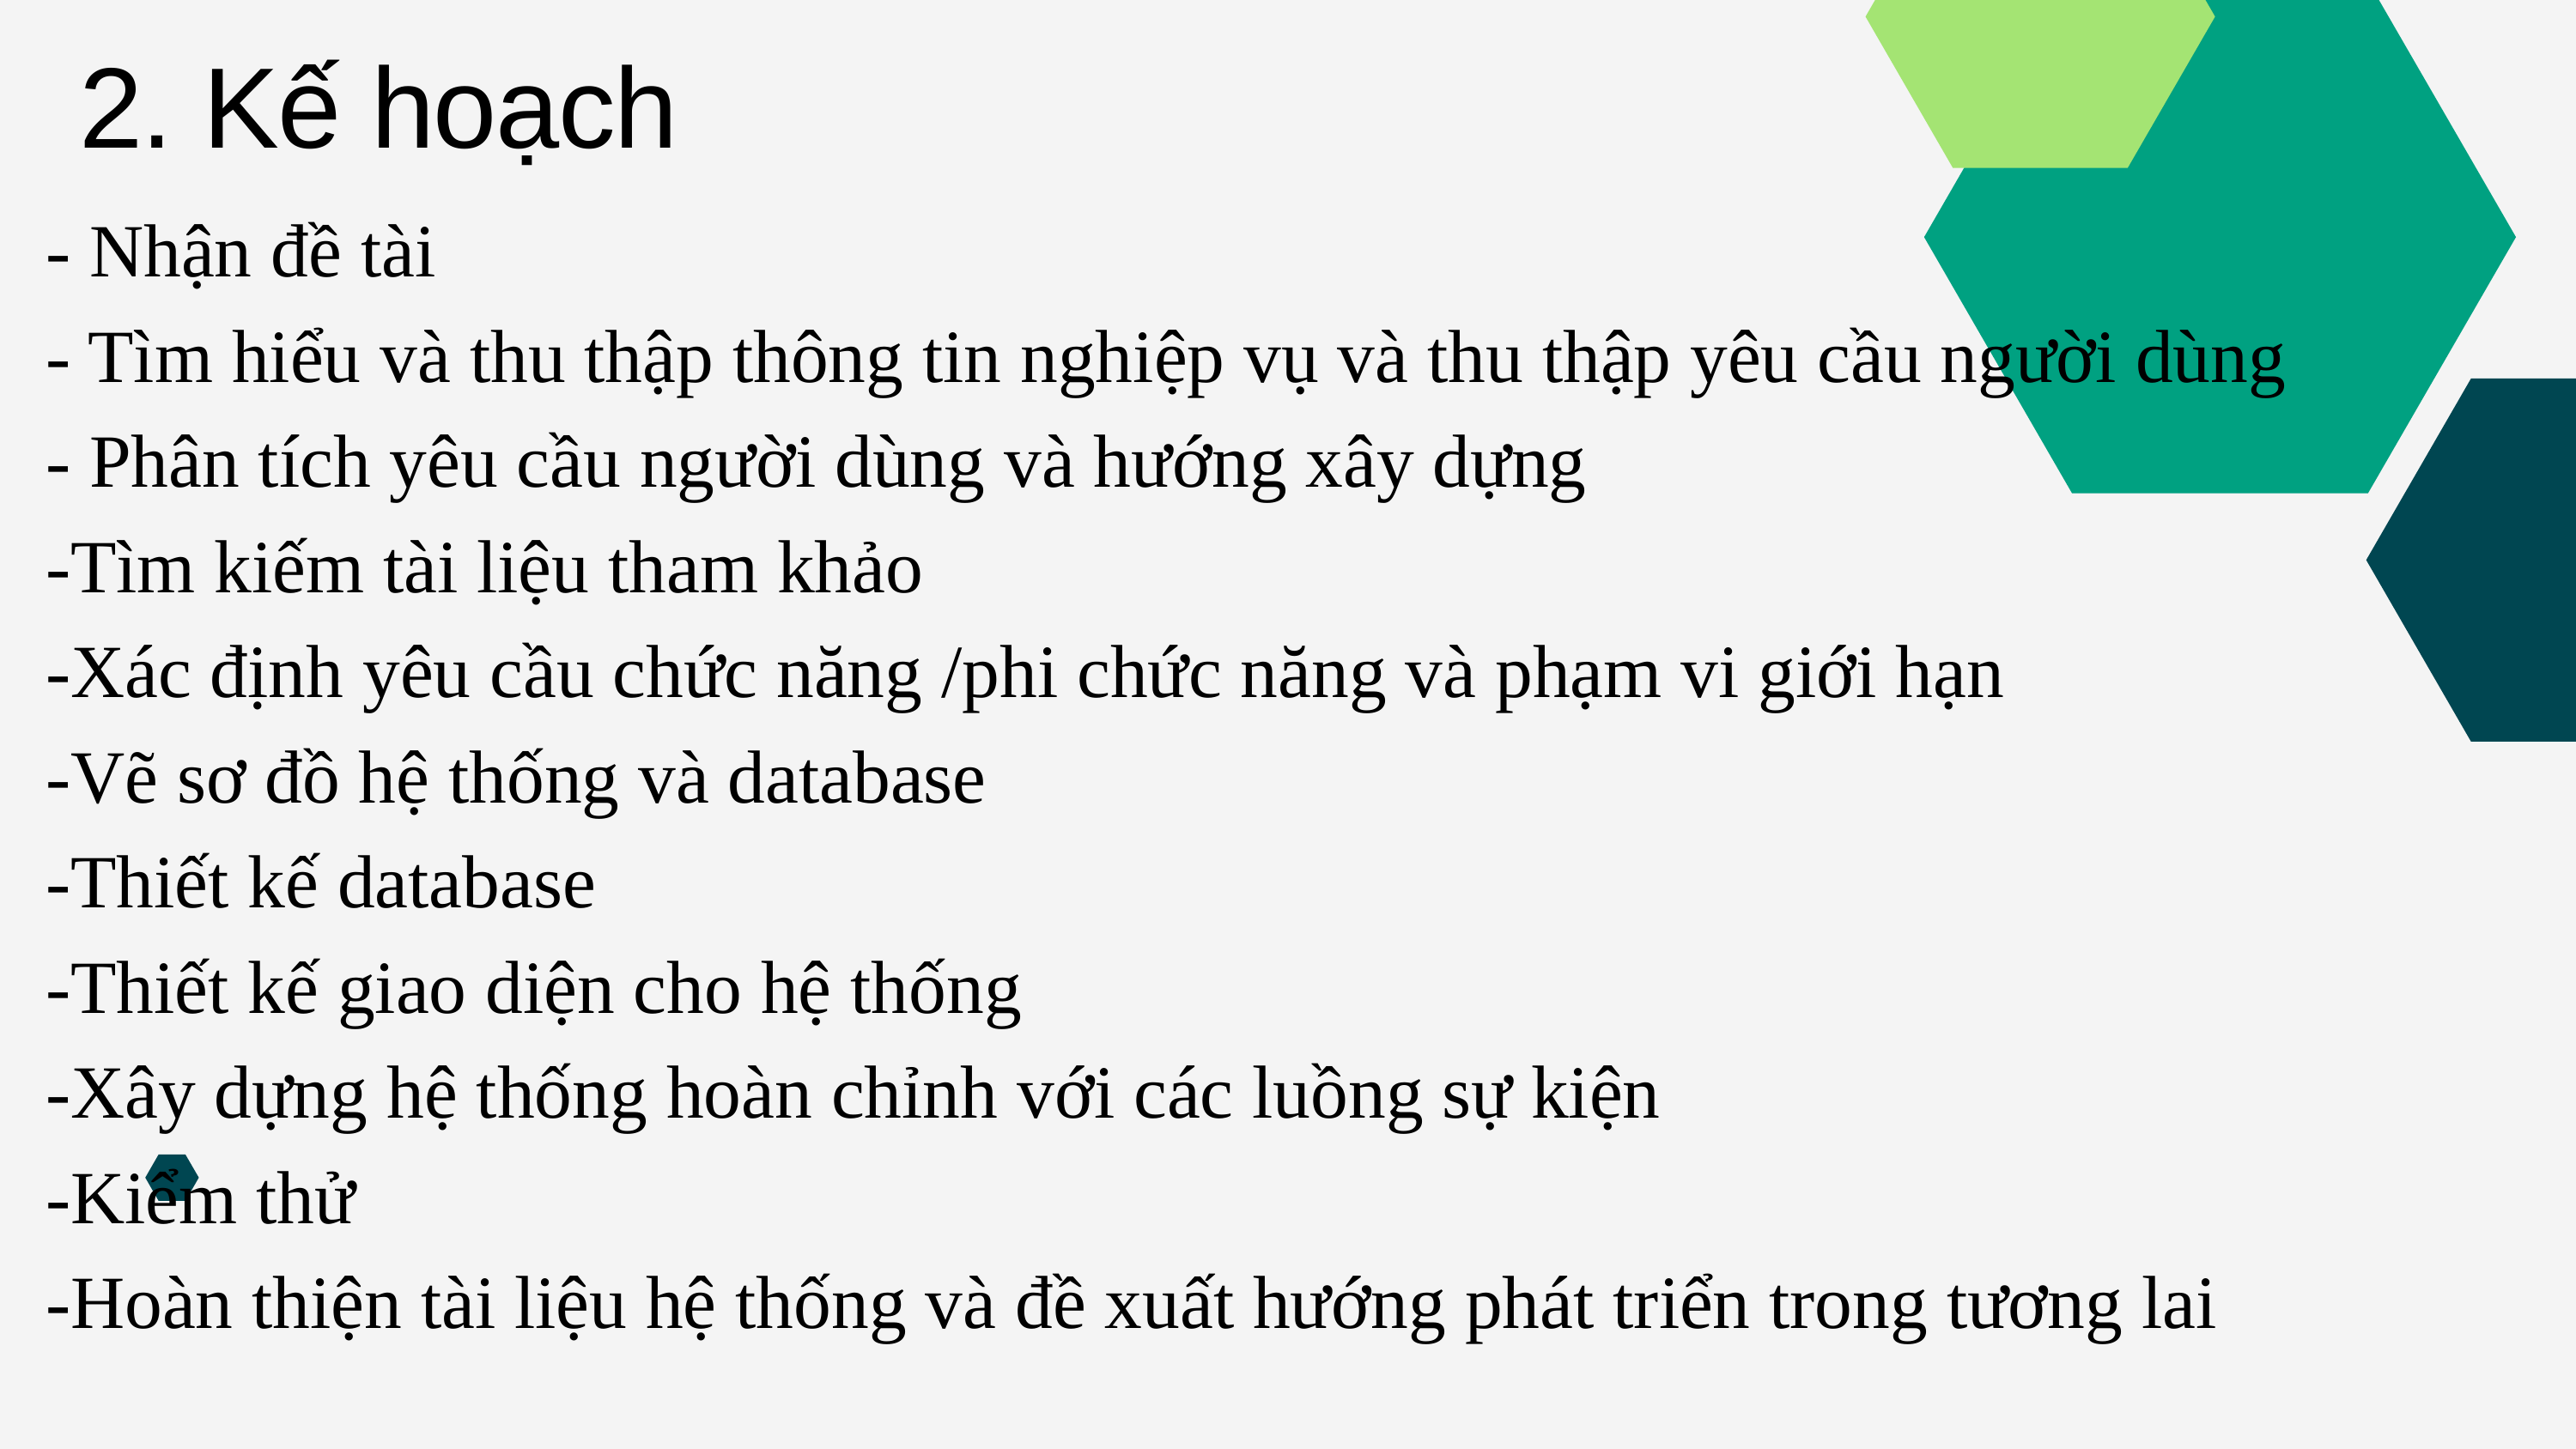

2. Kế hoạch
- Nhận đề tài
- Tìm hiểu và thu thập thông tin nghiệp vụ và thu thập yêu cầu người dùng
- Phân tích yêu cầu người dùng và hướng xây dựng
-Tìm kiếm tài liệu tham khảo
-Xác định yêu cầu chức năng /phi chức năng và phạm vi giới hạn
-Vẽ sơ đồ hệ thống và database
-Thiết kế database
-Thiết kế giao diện cho hệ thống
-Xây dựng hệ thống hoàn chỉnh với các luồng sự kiện
-Kiểm thử
-Hoàn thiện tài liệu hệ thống và đề xuất hướng phát triển trong tương lai